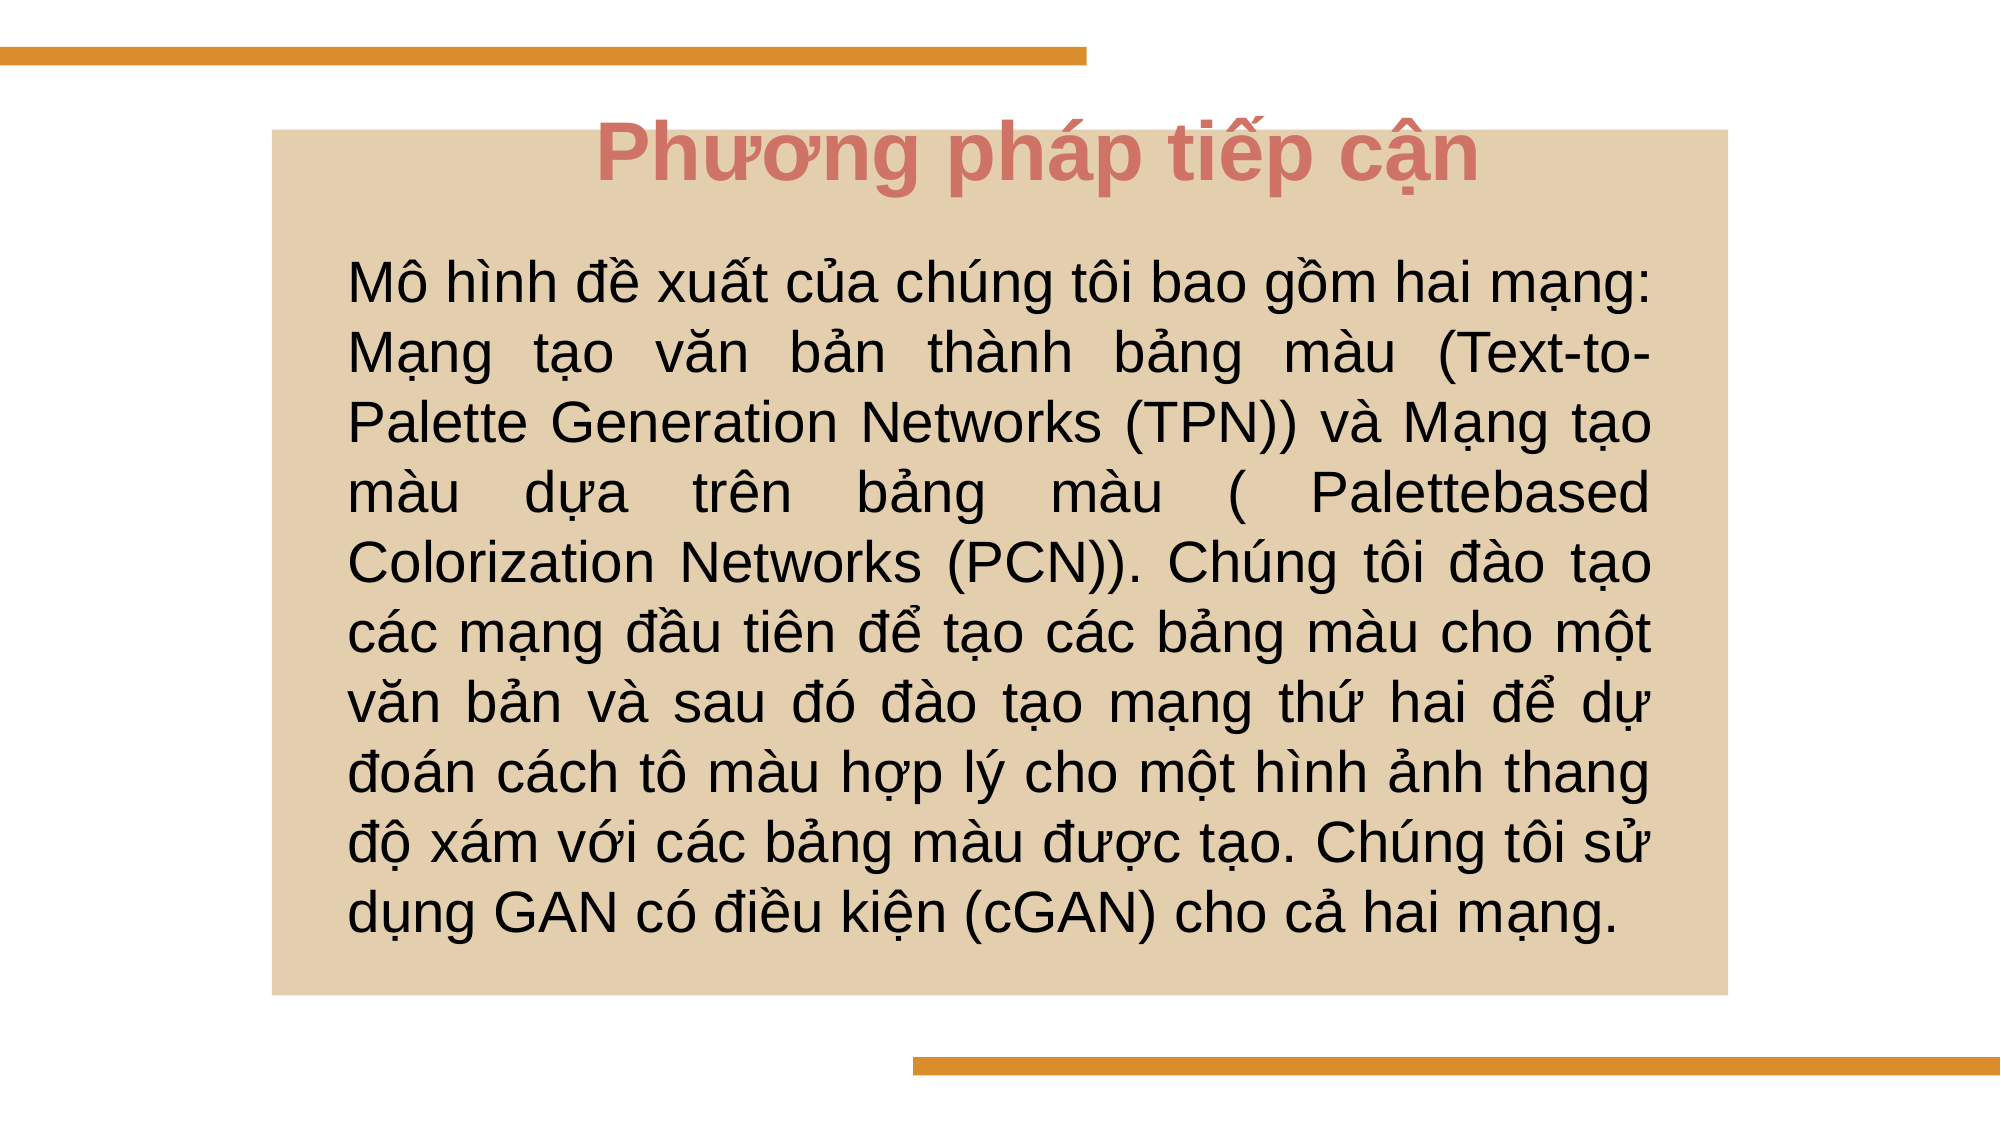

Phương pháp tiếp cận

Mô hình đề xuất của chúng tôi bao gồm hai mạng: Mạng tạo văn bản thành bảng màu (Text-to-Palette Generation Networks (TPN)) và Mạng tạo màu dựa trên bảng màu ( Palettebased Colorization Networks (PCN)). Chúng tôi đào tạo các mạng đầu tiên để tạo các bảng màu cho một văn bản và sau đó đào tạo mạng thứ hai để dự đoán cách tô màu hợp lý cho một hình ảnh thang độ xám với các bảng màu được tạo. Chúng tôi sử dụng GAN có điều kiện (cGAN) cho cả hai mạng.